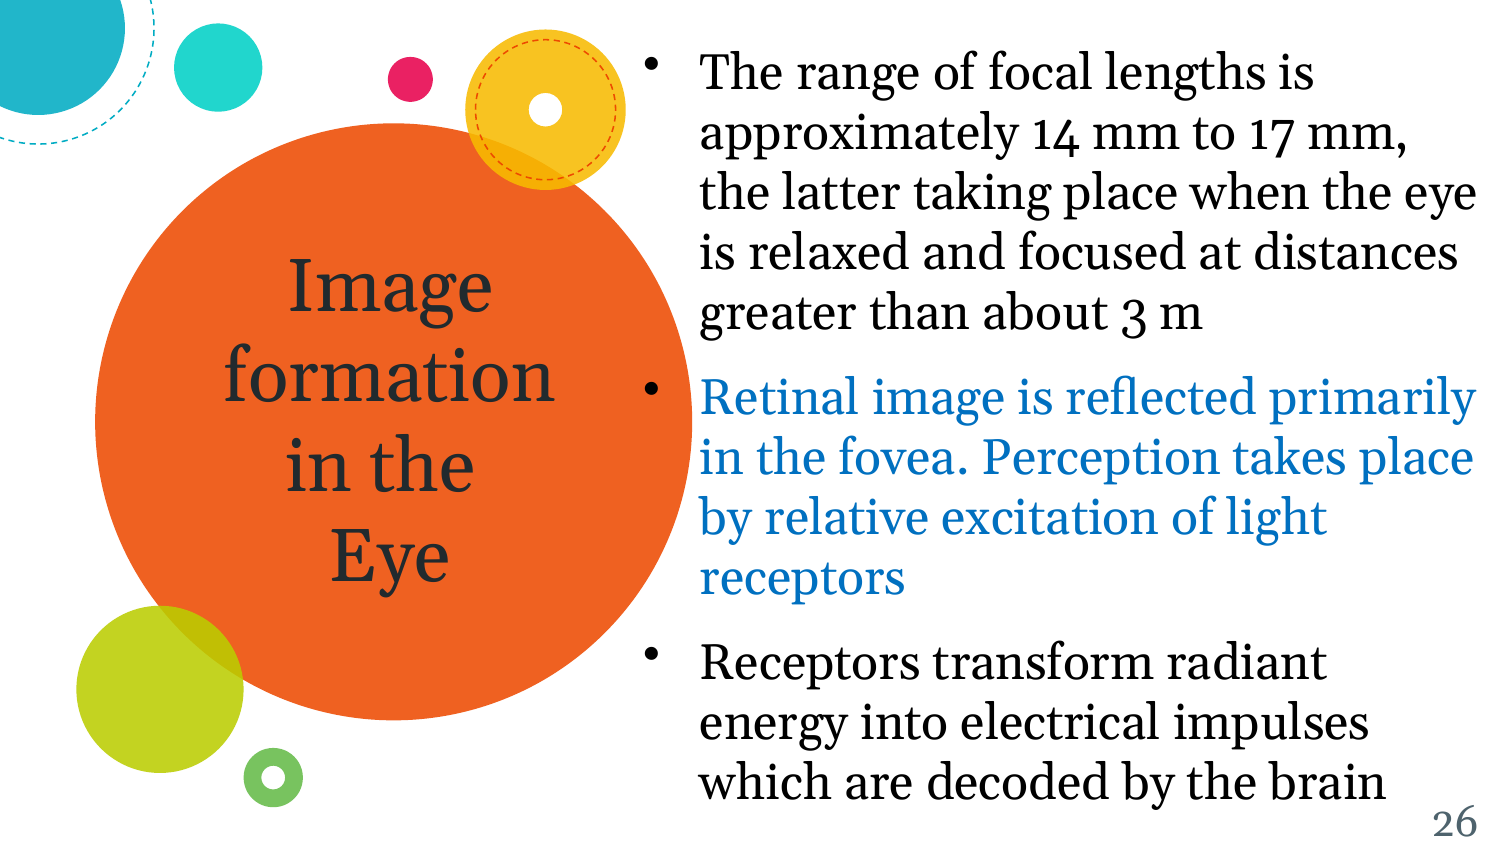

The range of focal lengths is approximately 14 mm to 17 mm, the latter taking place when the eye is relaxed and focused at distances greater than about 3 m
Retinal image is reflected primarily in the fovea. Perception takes place by relative excitation of light receptors
Receptors transform radiant energy into electrical impulses which are decoded by the brain

Image formation in the
Eye
26